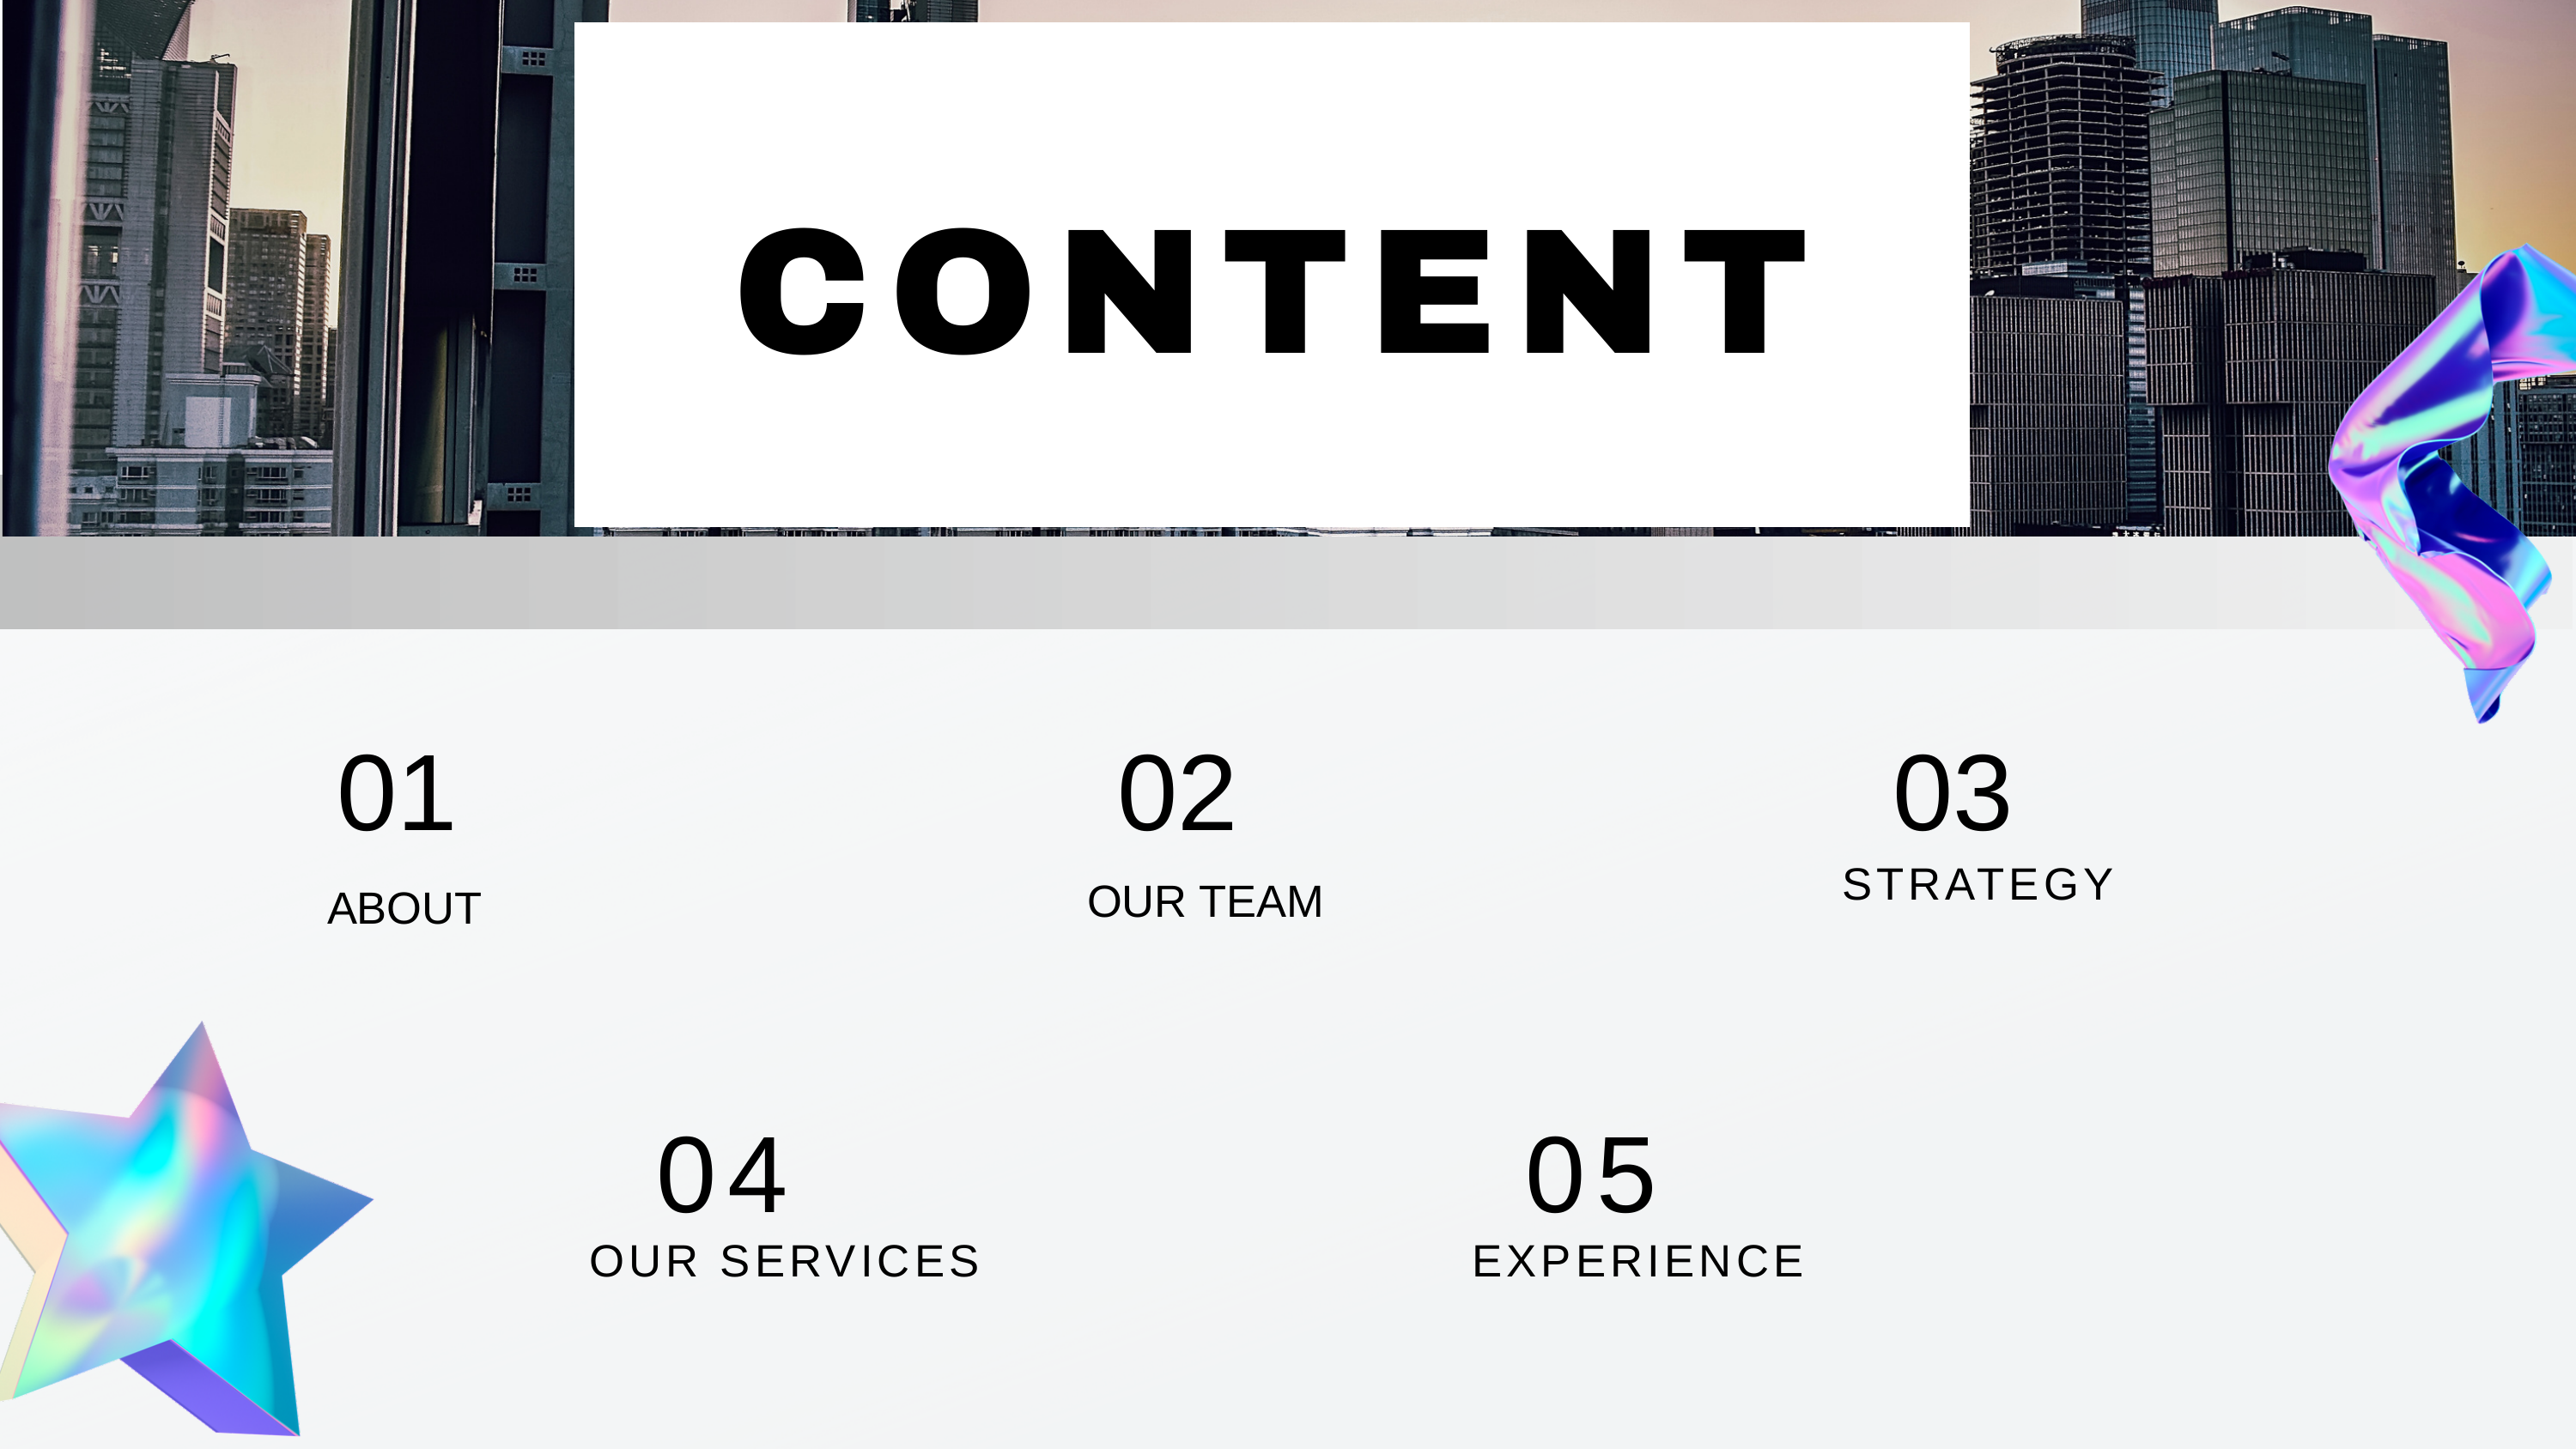

CONTENT

01
02
03
STRATEGY
OUR TEAM
ABOUT

04
05
OUR SERVICES
EXPERIENCE